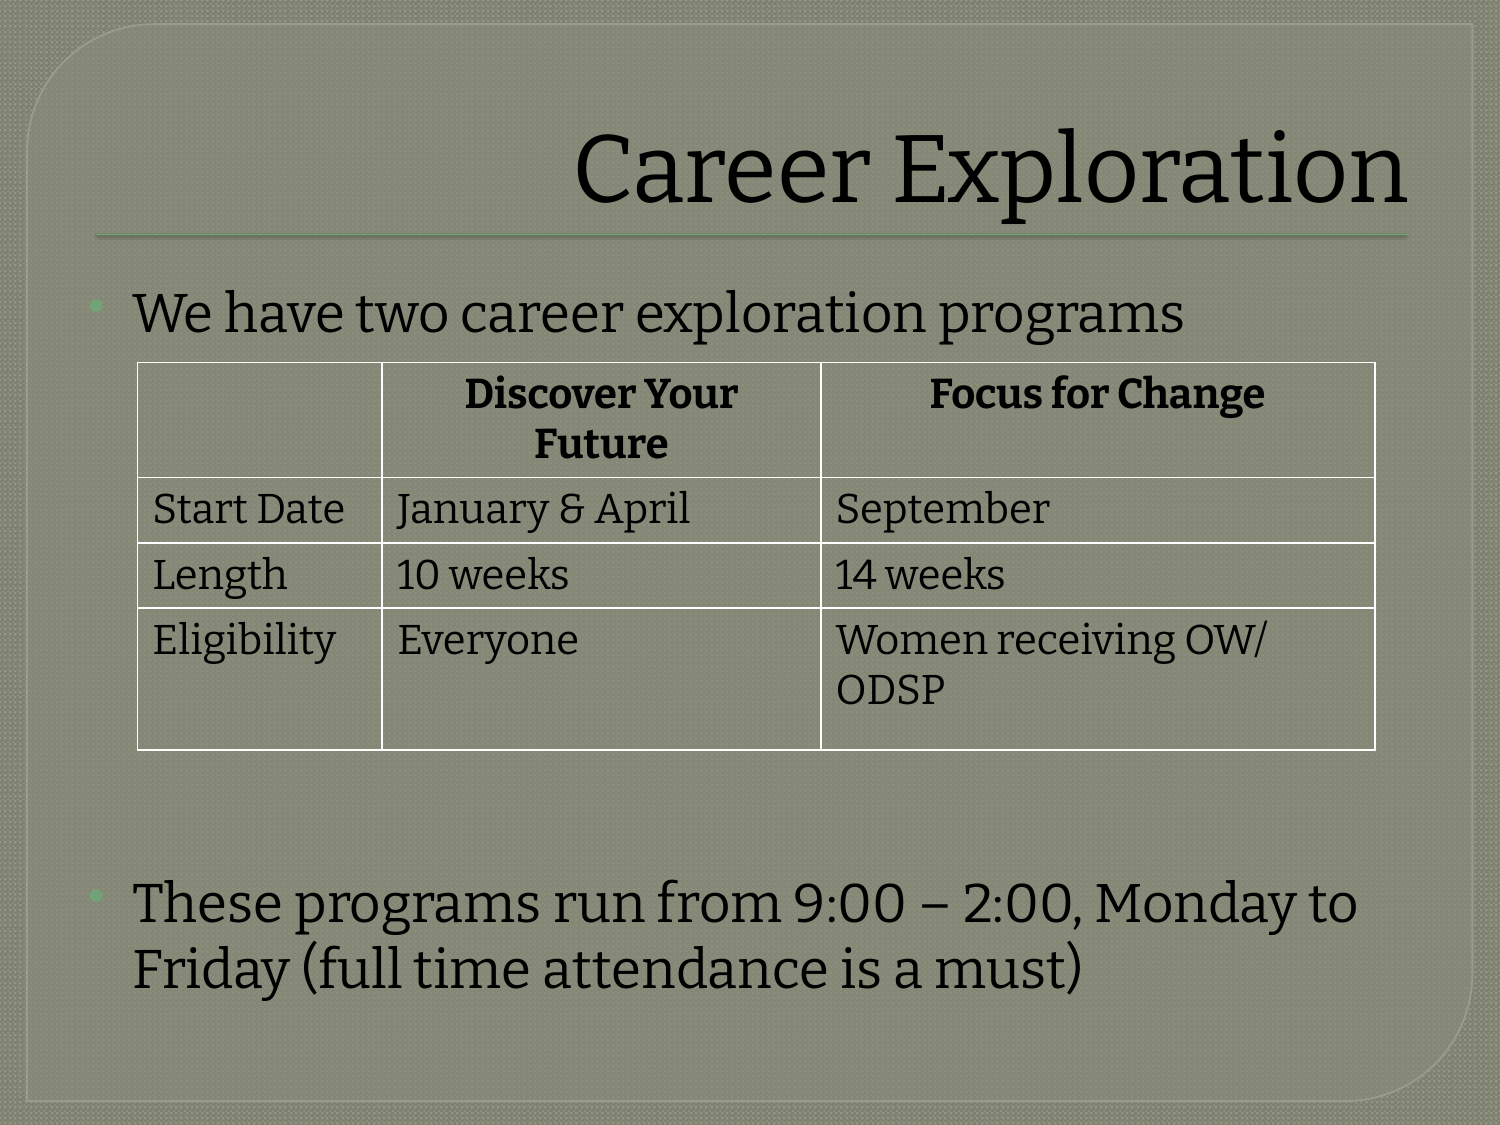

# Career Exploration
We have two career exploration programs

These programs run from 9:00 – 2:00, Monday to Friday (full time attendance is a must)

|  | Discover Your Future | Focus for Change |
| --- | --- | --- |
| Start Date | January & April | September |
| Length | 10 weeks | 14 weeks |
| Eligibility | Everyone | Women receiving OW/ ODSP |